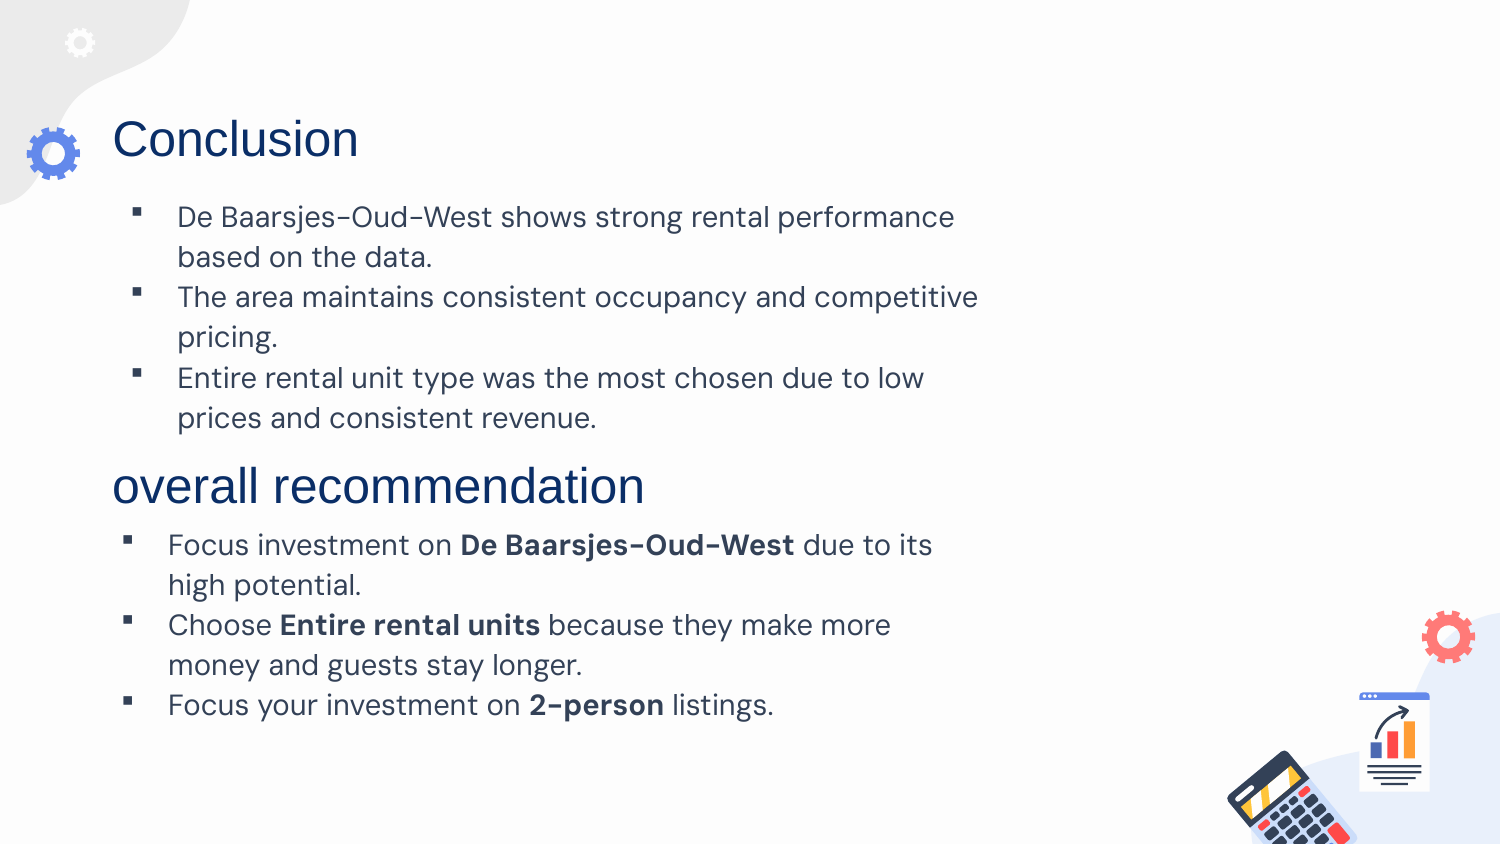

# Conclusion
De Baarsjes-Oud-West shows strong rental performance based on the data.
The area maintains consistent occupancy and competitive pricing.
Entire rental unit type was the most chosen due to low prices and consistent revenue.

overall recommendation
Focus investment on De Baarsjes-Oud-West due to its high potential.
Choose Entire rental units because they make more money and guests stay longer.
Focus your investment on 2-person listings.